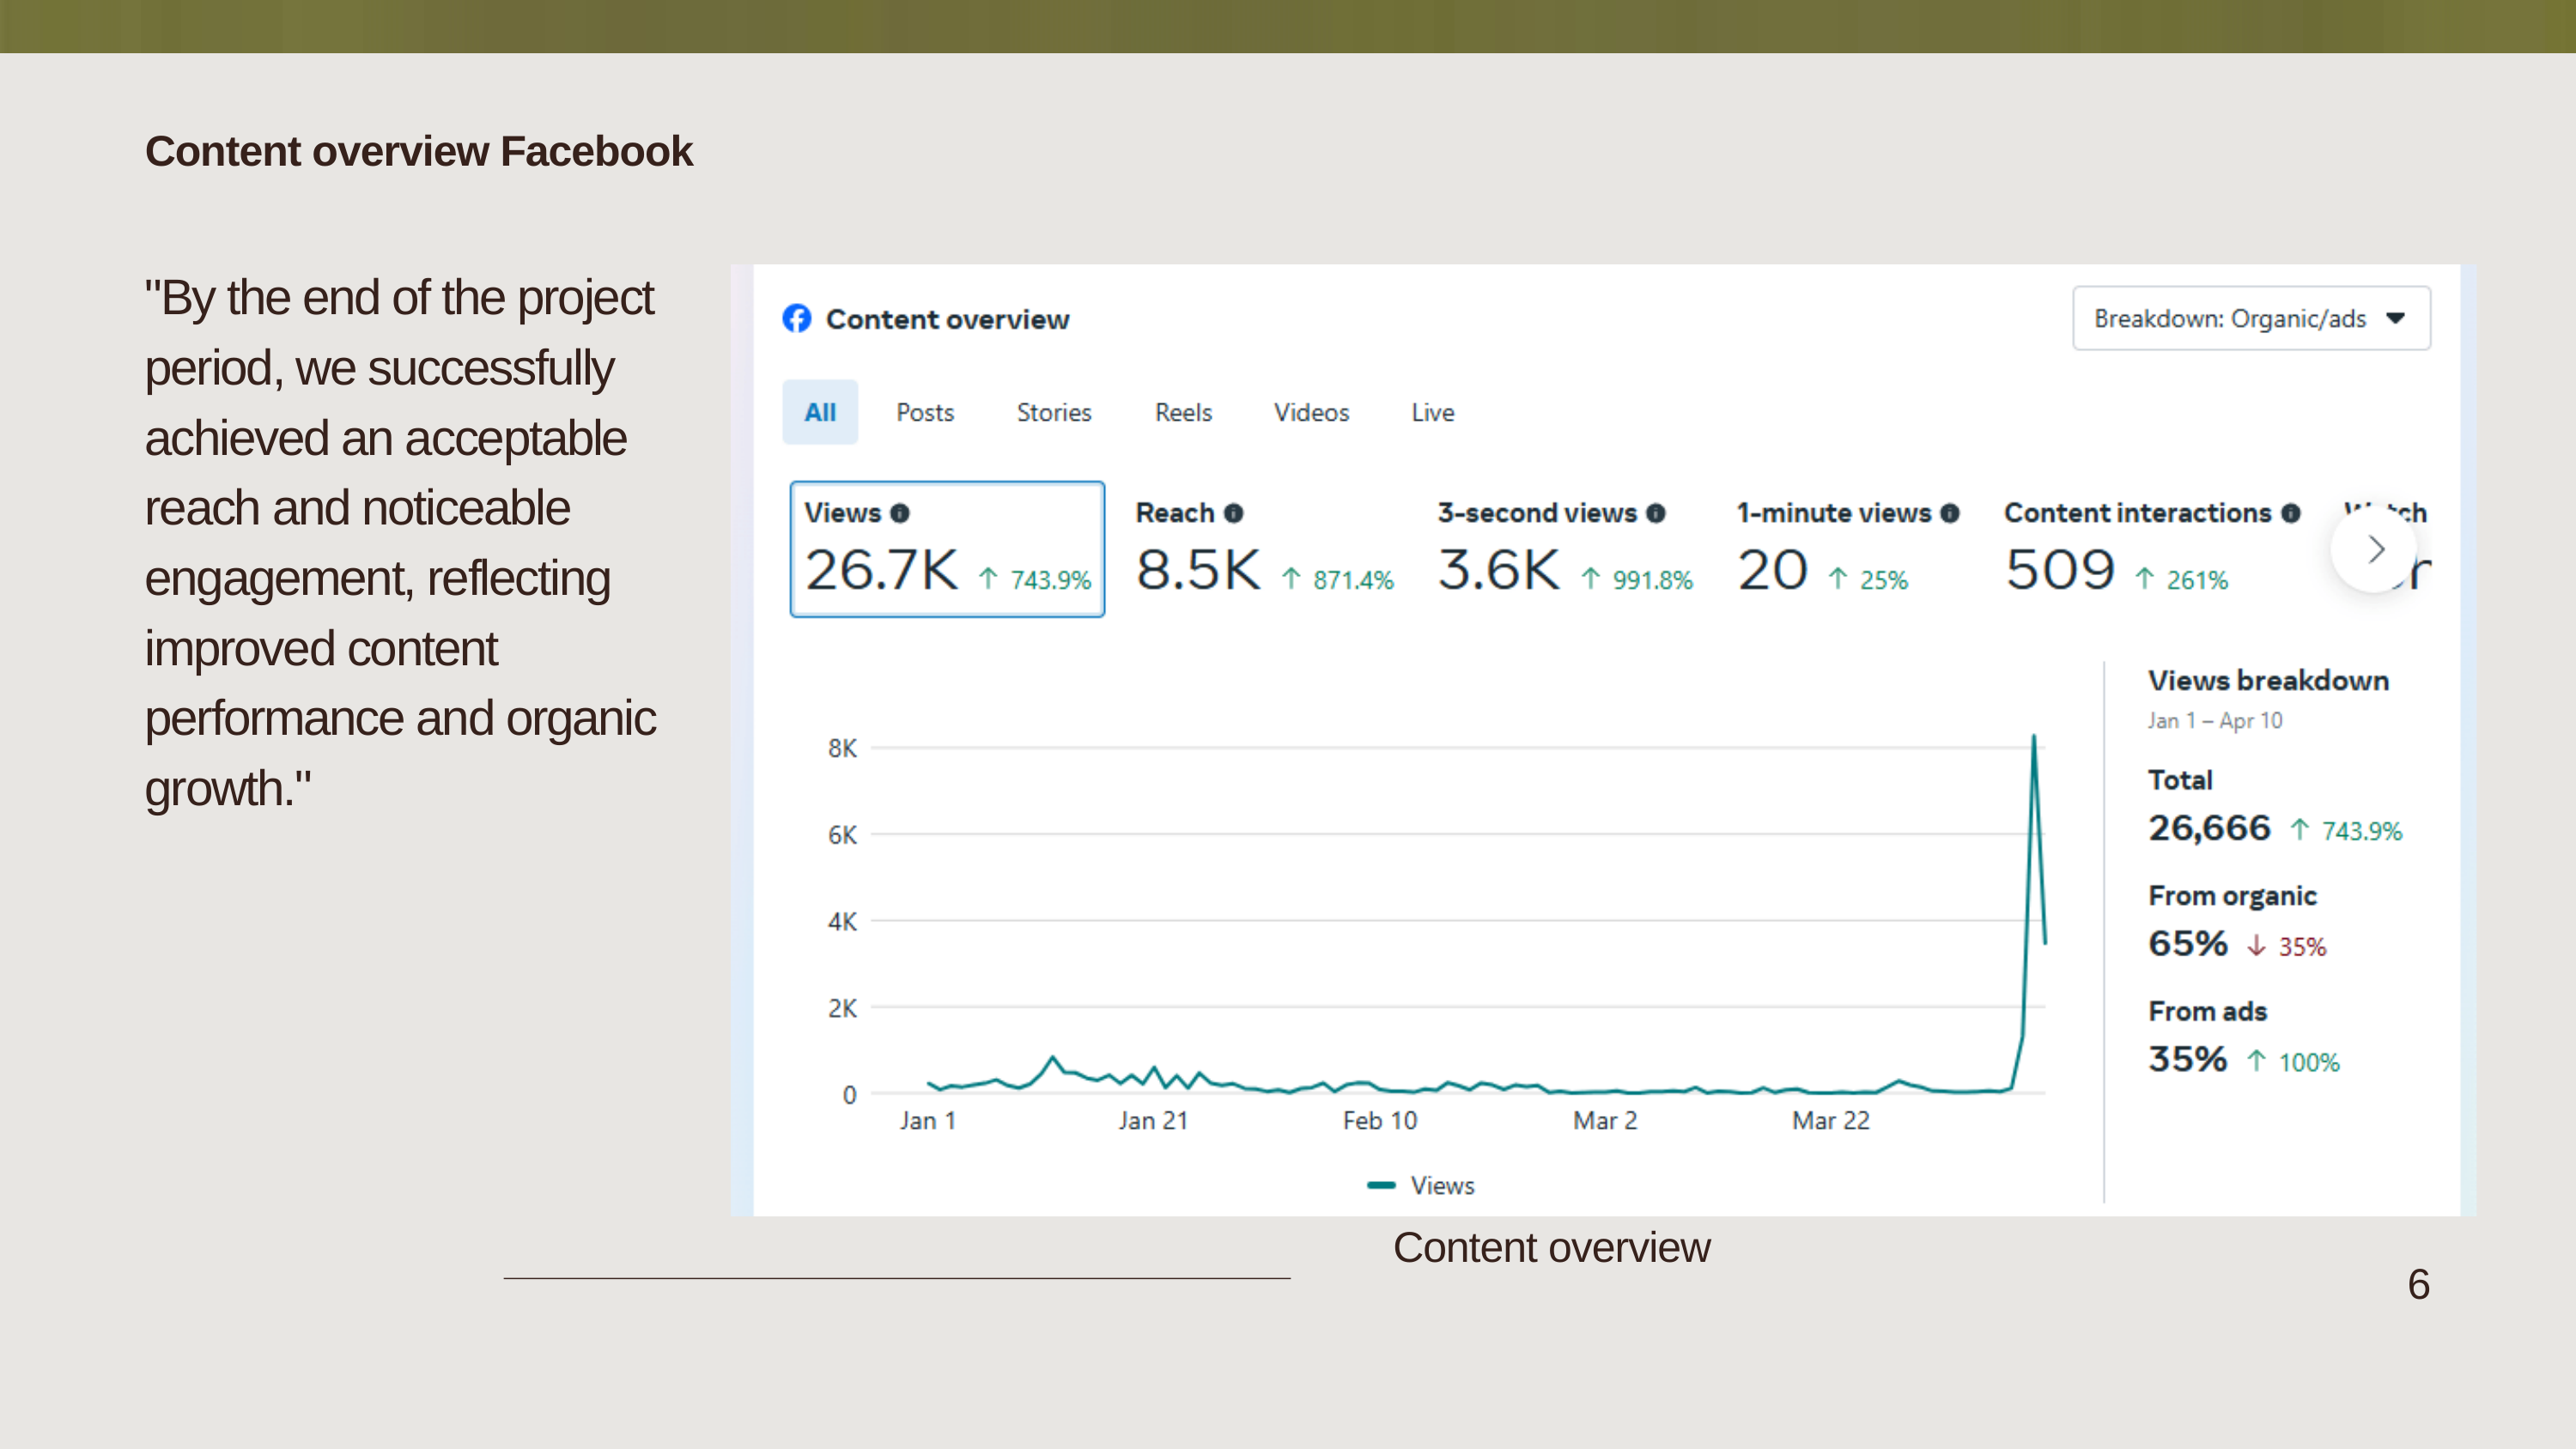

Content overview Facebook
"By the end of the project period, we successfully achieved an acceptable reach and noticeable engagement, reflecting improved content performance and organic growth."

Content overview
6